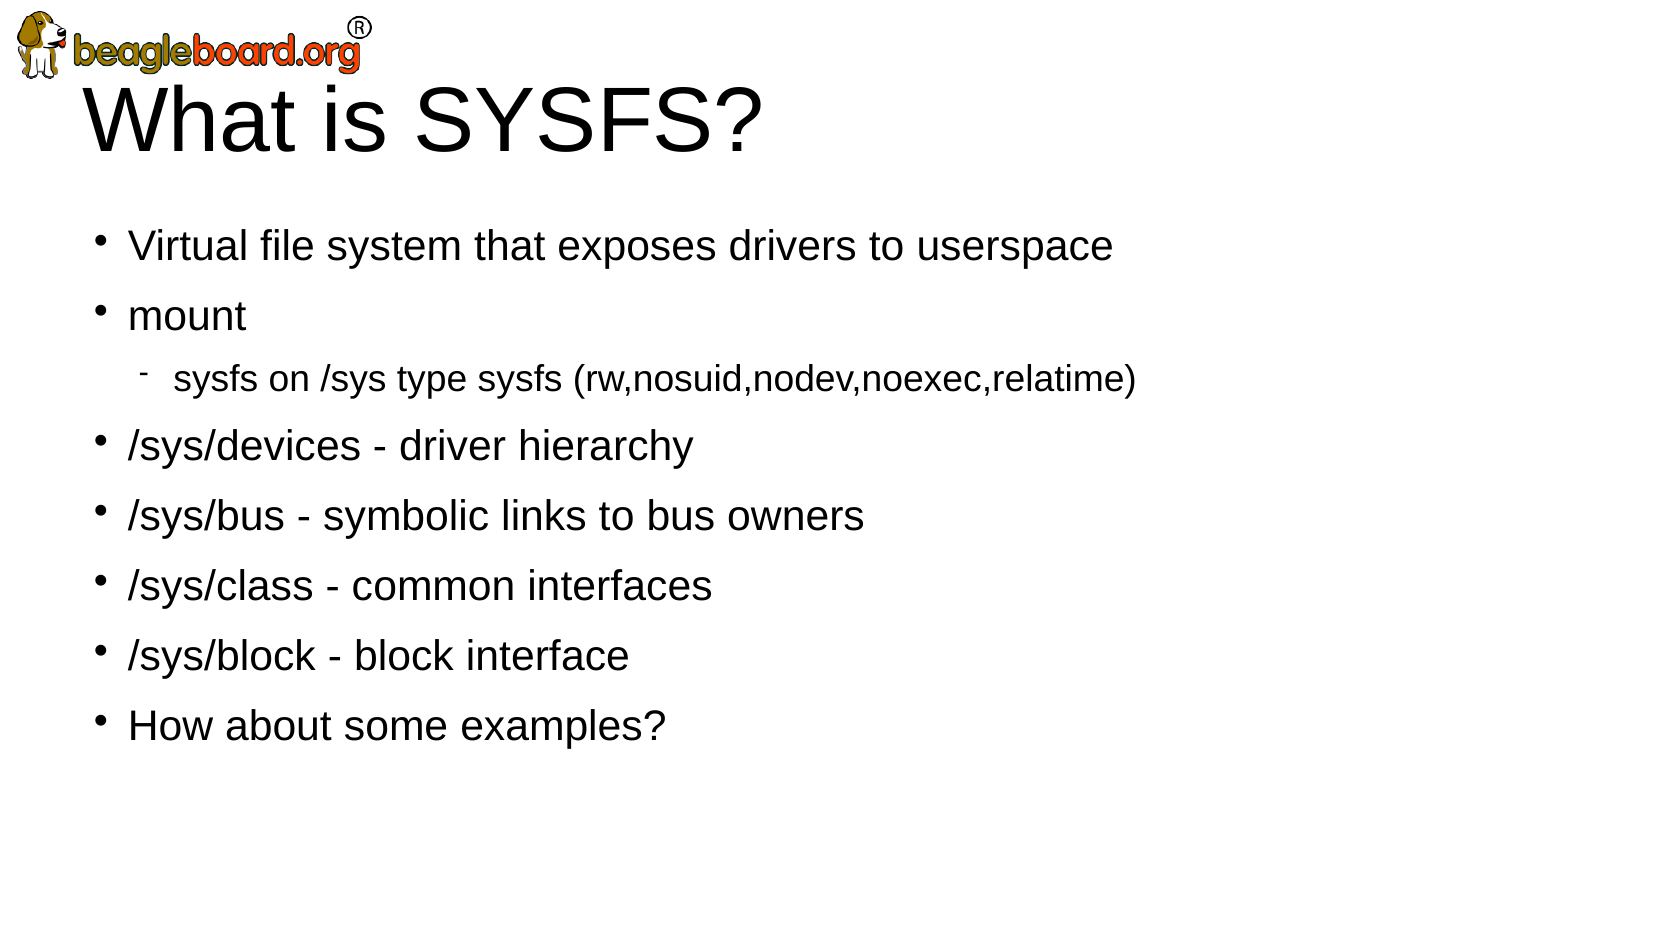

What is SYSFS?
Virtual file system that exposes drivers to userspace
mount
sysfs on /sys type sysfs (rw,nosuid,nodev,noexec,relatime)
/sys/devices - driver hierarchy
/sys/bus - symbolic links to bus owners
/sys/class - common interfaces
/sys/block - block interface
How about some examples?